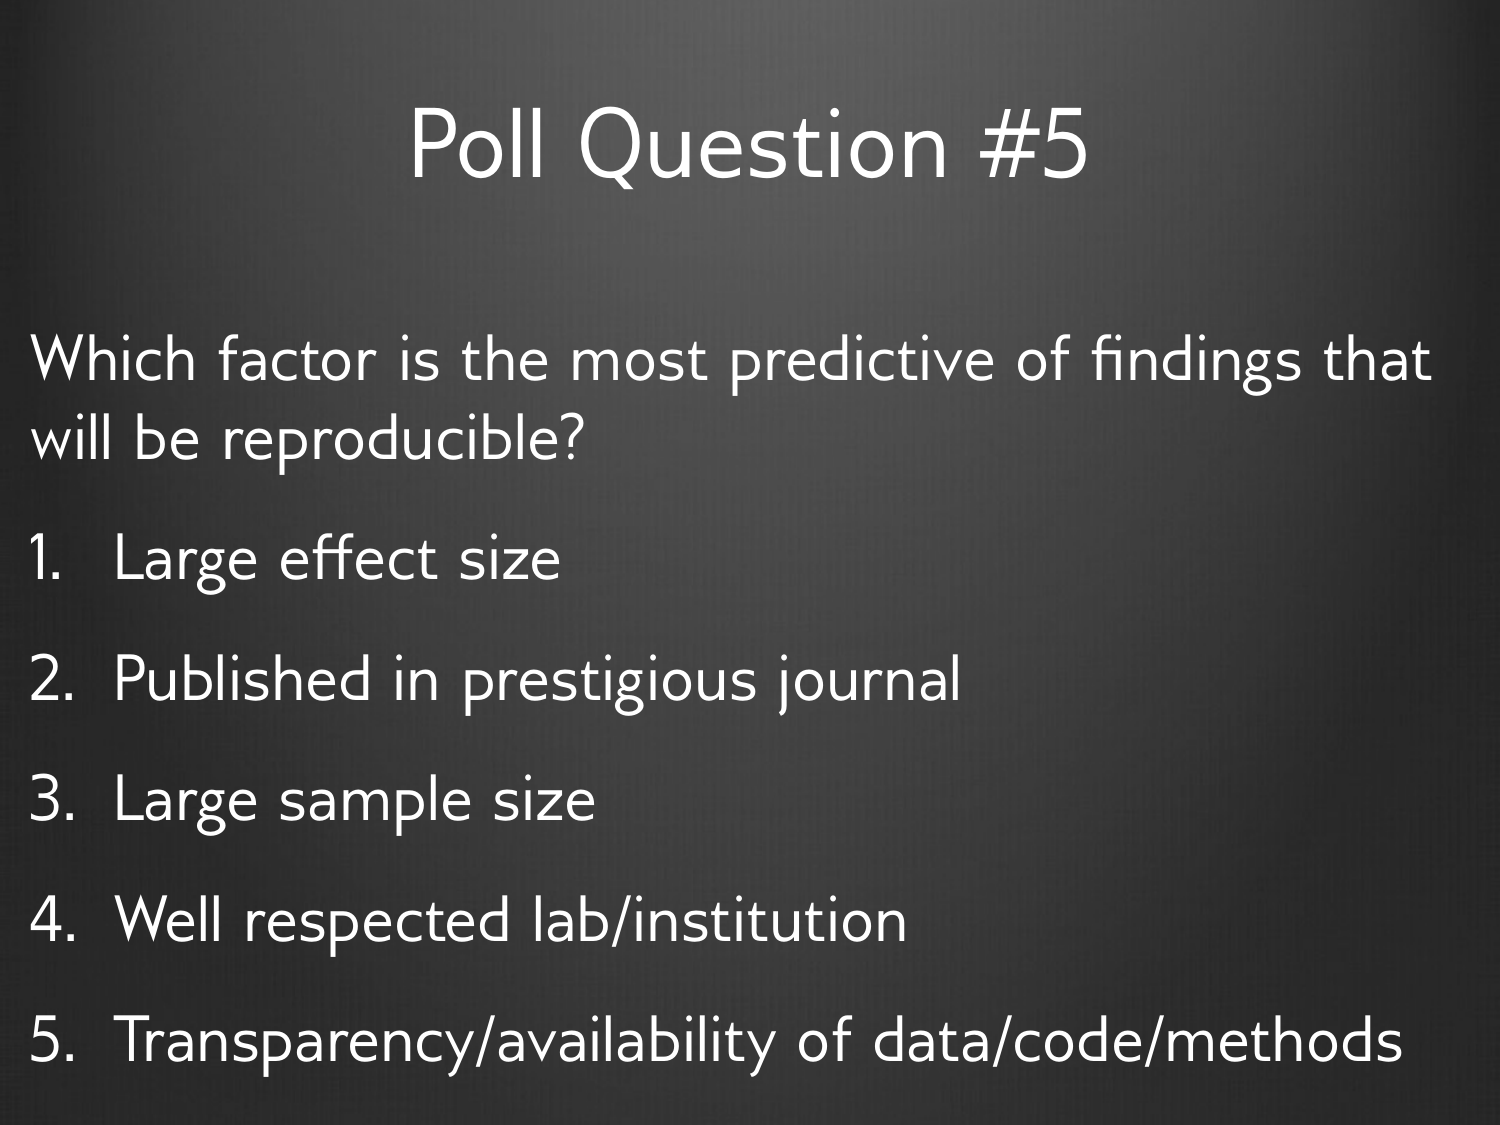

# Poll Question #5
Which factor is the most predictive of findings that will be reproducible?
Large effect size
Published in prestigious journal
Large sample size
Well respected lab/institution
Transparency/availability of data/code/methods